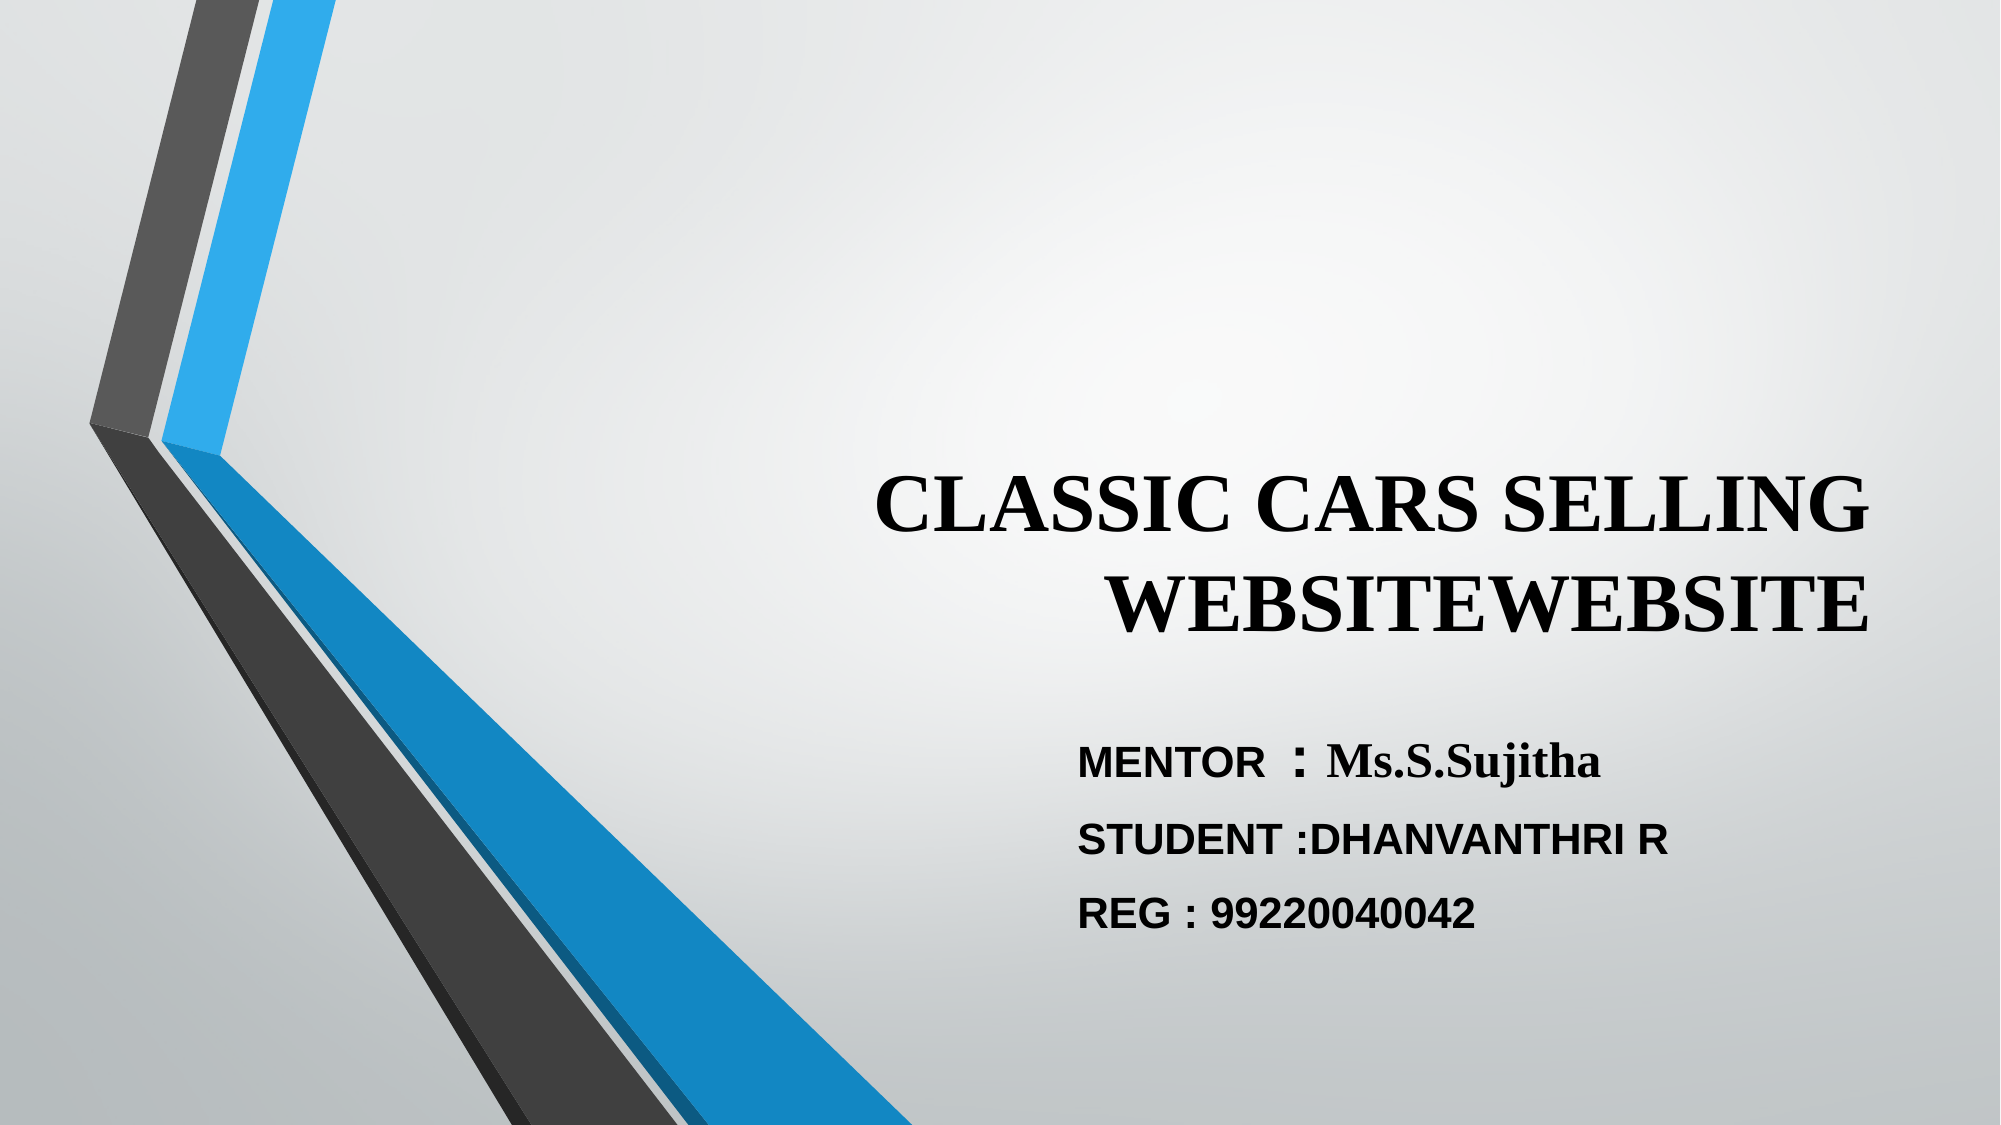

# CLASSIC CARS SELLING WEBSITEWEBSITE
MENTOR  : Ms.S.Sujitha
STUDENT :DHANVANTHRI R
REG : 99220040042